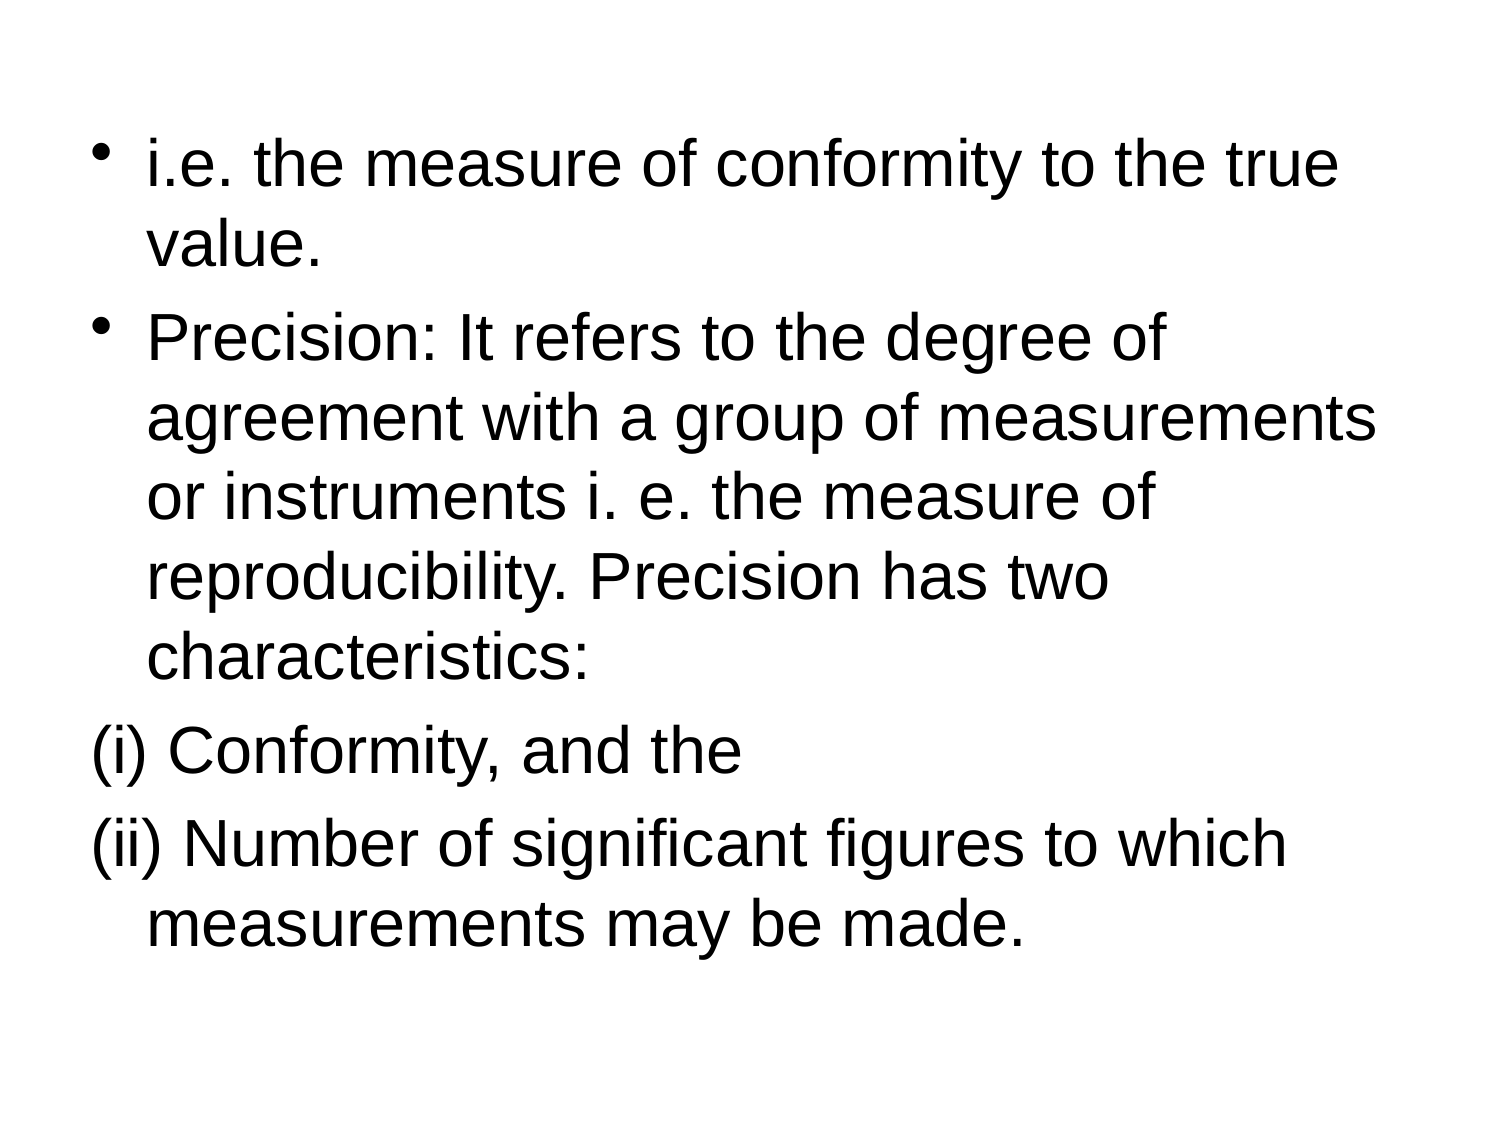

i.e. the measure of conformity to the true value.
Precision: It refers to the degree of agreement with a group of measurements or instruments i. e. the measure of reproducibility. Precision has two characteristics:
(i) Conformity, and the
(ii) Number of significant figures to which measurements may be made.